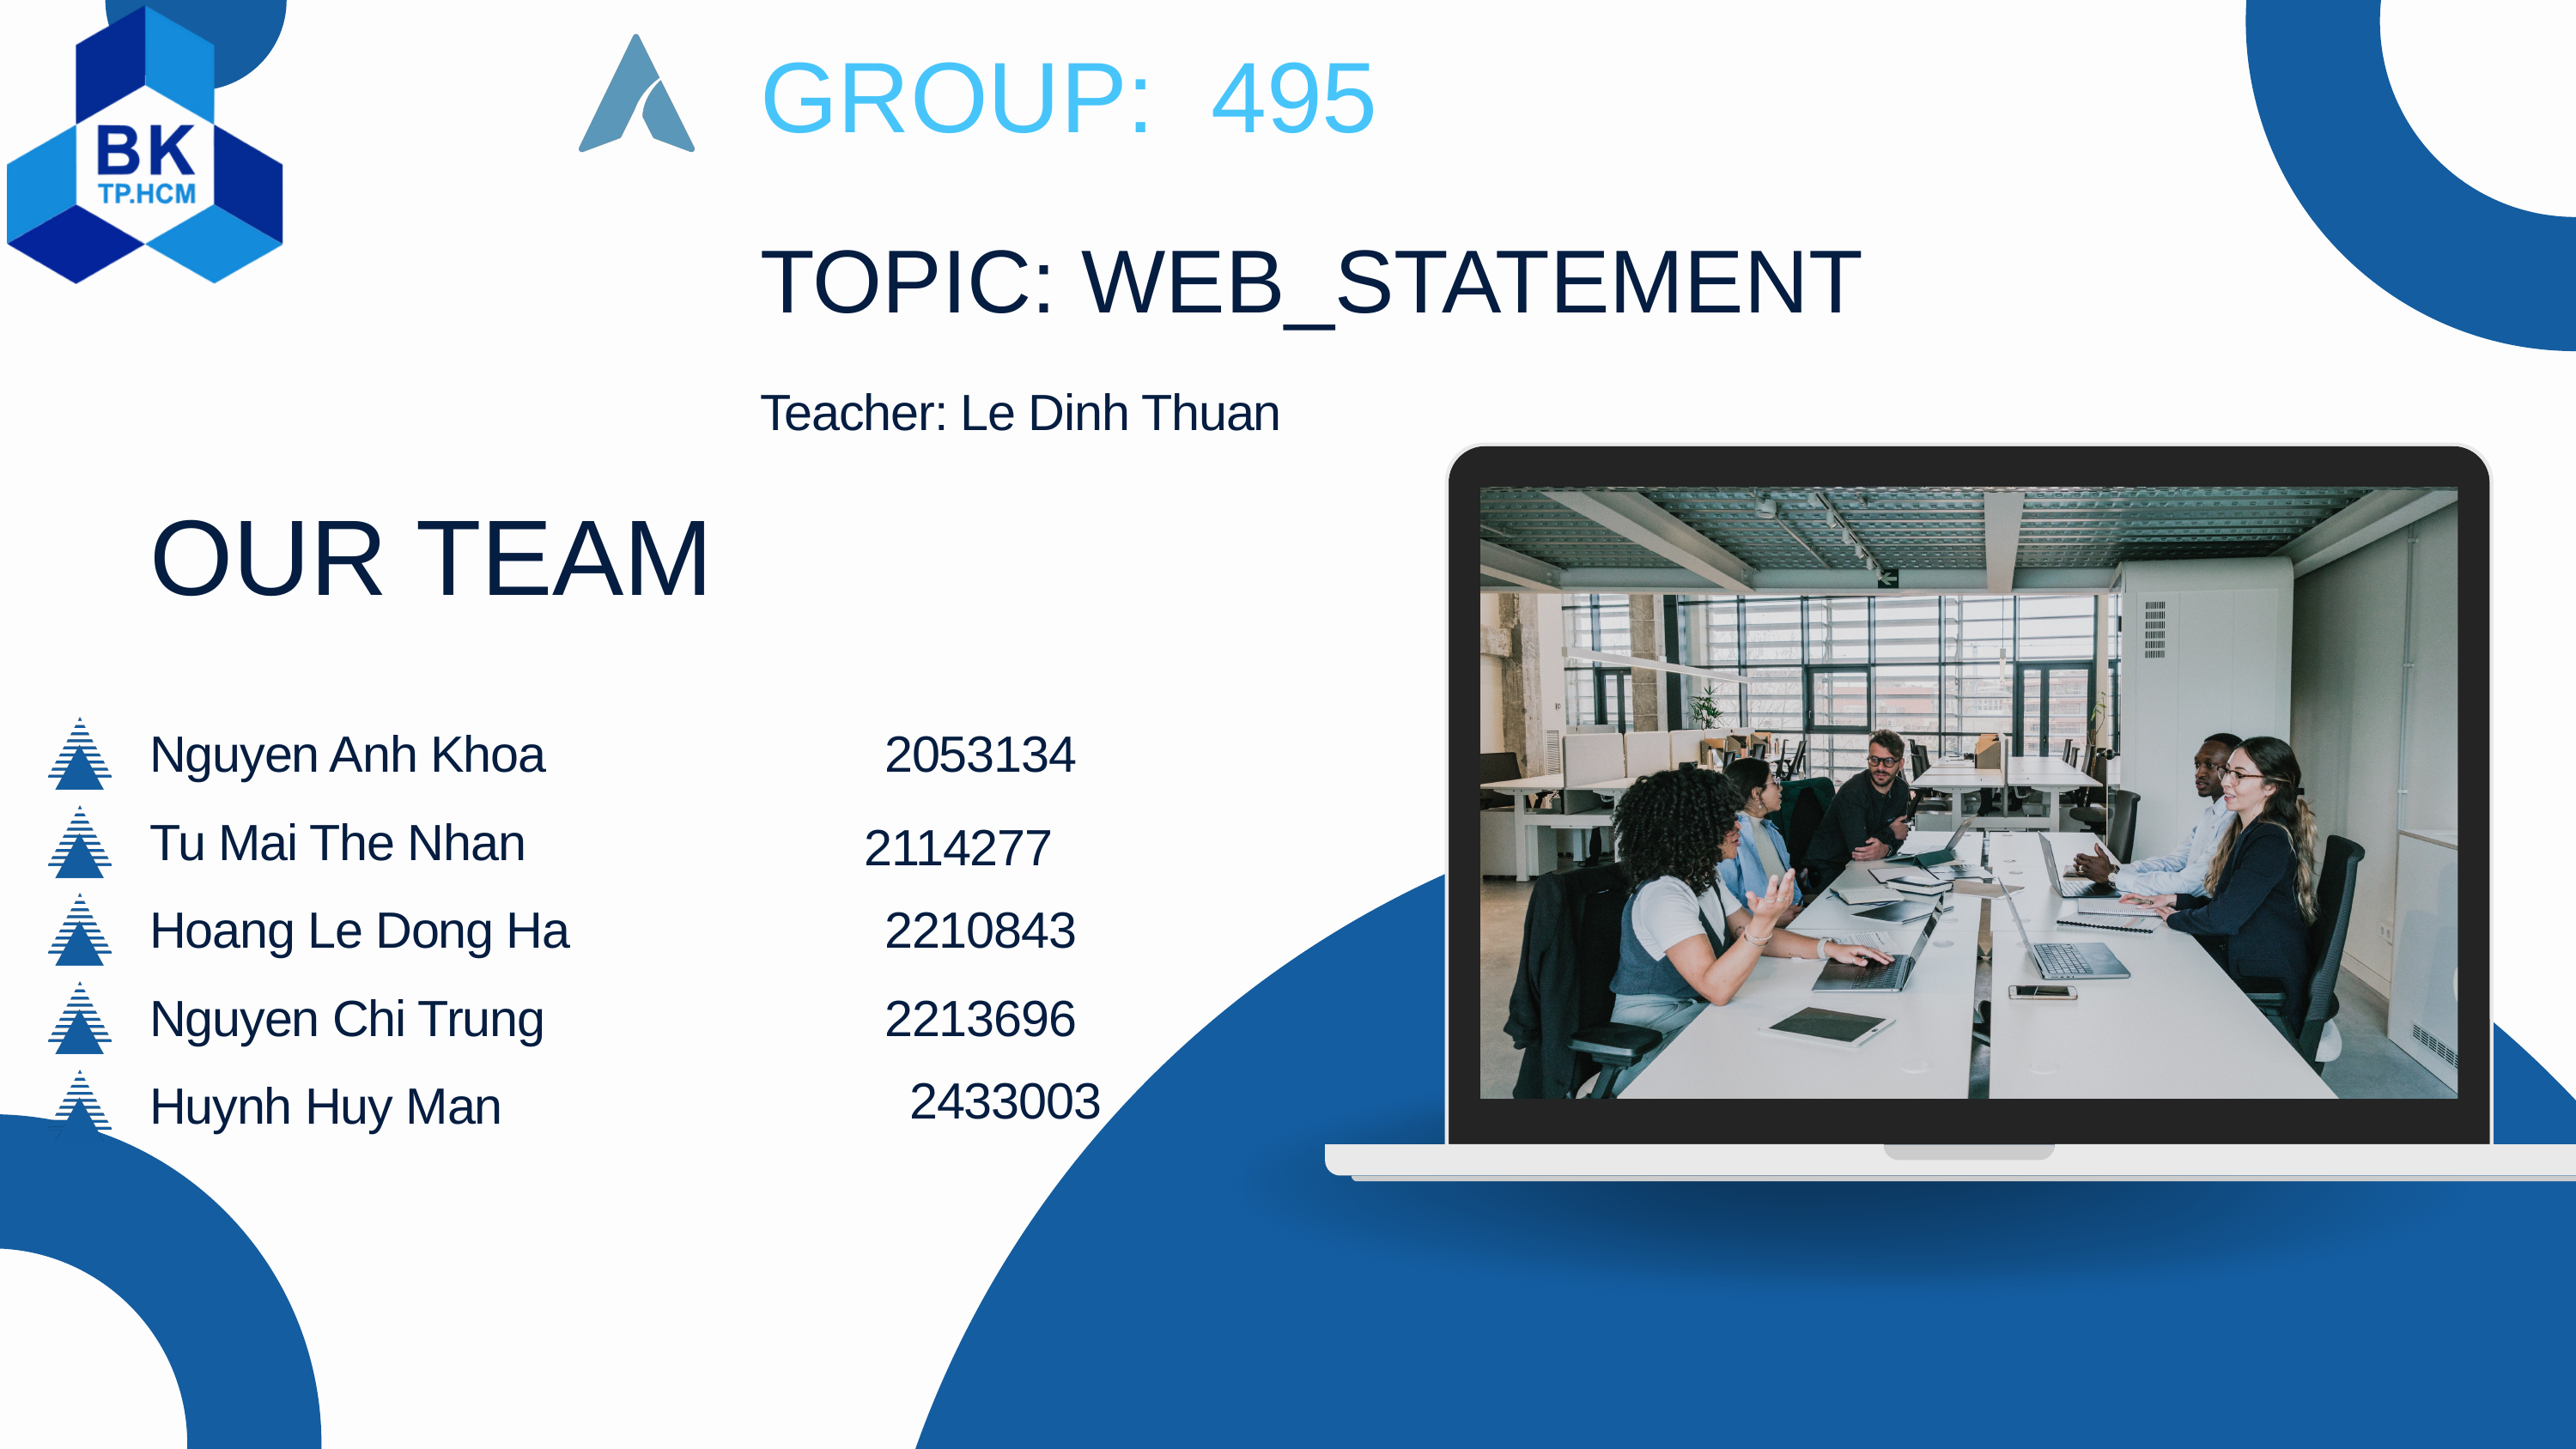

GROUP:  495

TOPIC: WEB_STATEMENT
Teacher: Le Dinh Thuan

OUR TEAM
Nguyen Anh Khoa
2053134

Tu Mai The Nhan
2114277

Hoang Le Dong Ha
2210843

Nguyen Chi Trung
2213696

2433003

Huynh Huy Man